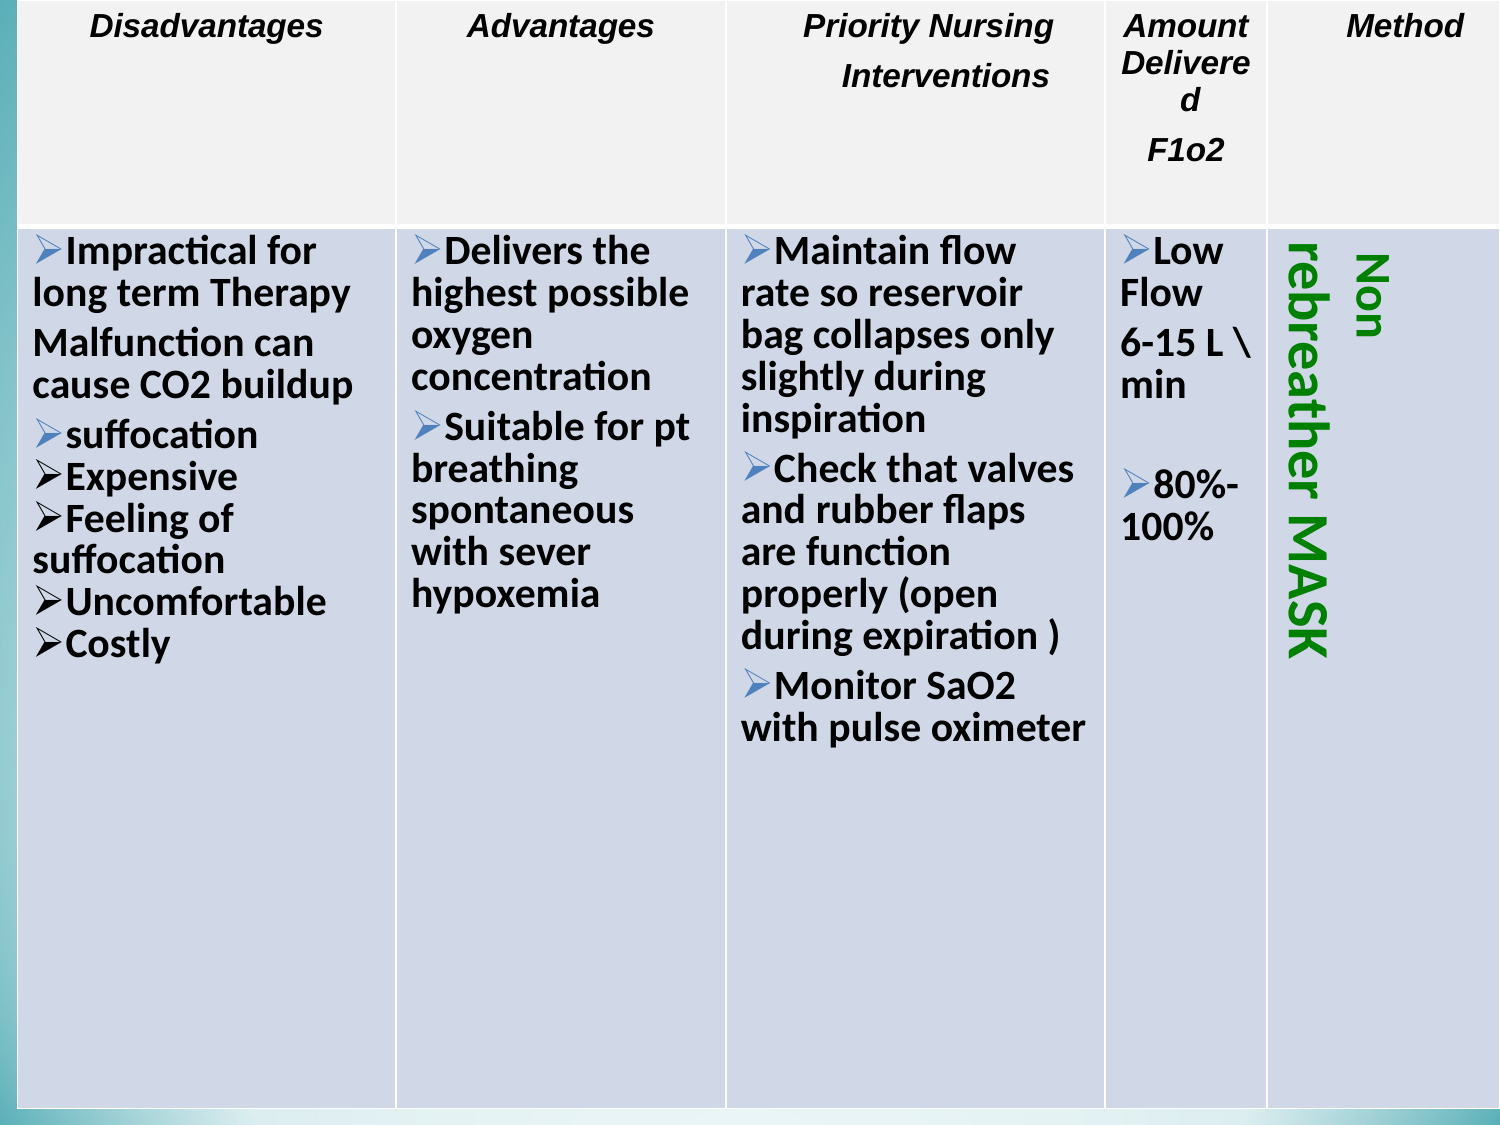

| Disadvantages | Advantages | Priority Nursing Interventions | Amount Delivered F1o2 | Method |
| --- | --- | --- | --- | --- |
| Impractical for long term Therapy Malfunction can cause CO2 buildup suffocation Expensive Feeling of suffocation Uncomfortable Costly | Delivers the highest possible oxygen concentration Suitable for pt breathing spontaneous with sever hypoxemia | Maintain flow rate so reservoir bag collapses only slightly during inspiration Check that valves and rubber flaps are function properly (open during expiration ) Monitor SaO2 with pulse oximeter | Low Flow 6-15 L \min 80%-100% | Non rebreather MASK |